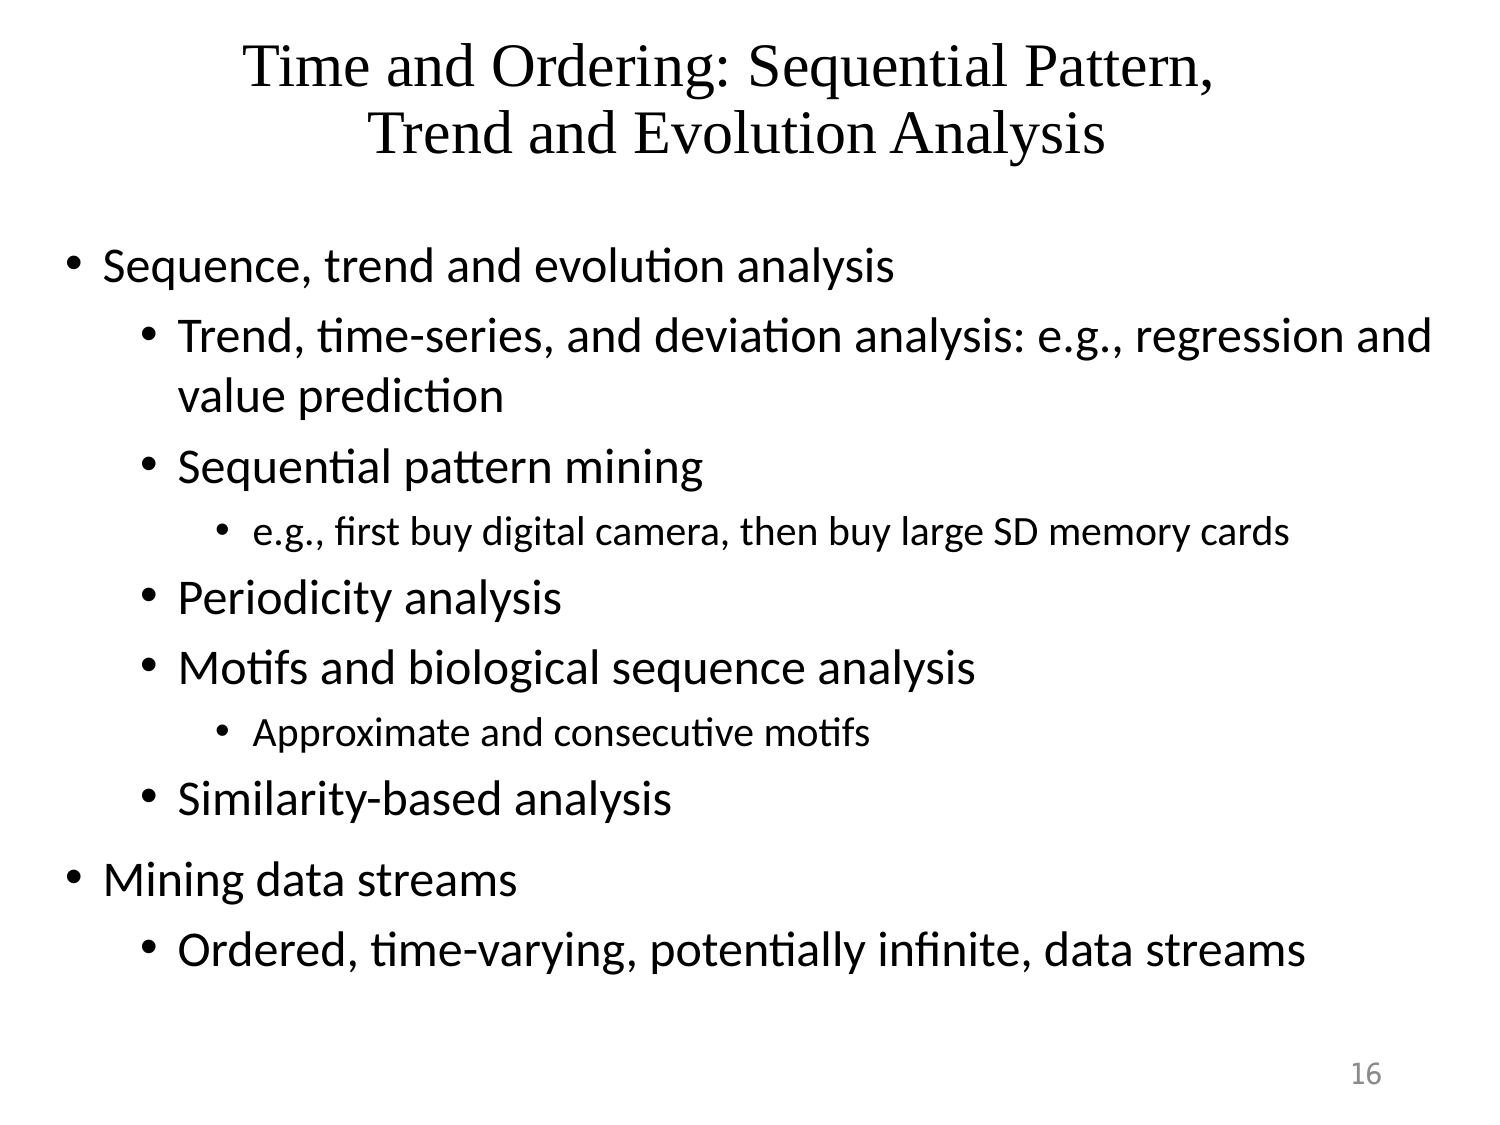

# Time and Ordering: Sequential Pattern, Trend and Evolution Analysis
Sequence, trend and evolution analysis
Trend, time-series, and deviation analysis: e.g., regression and value prediction
Sequential pattern mining
e.g., first buy digital camera, then buy large SD memory cards
Periodicity analysis
Motifs and biological sequence analysis
Approximate and consecutive motifs
Similarity-based analysis
Mining data streams
Ordered, time-varying, potentially infinite, data streams
16